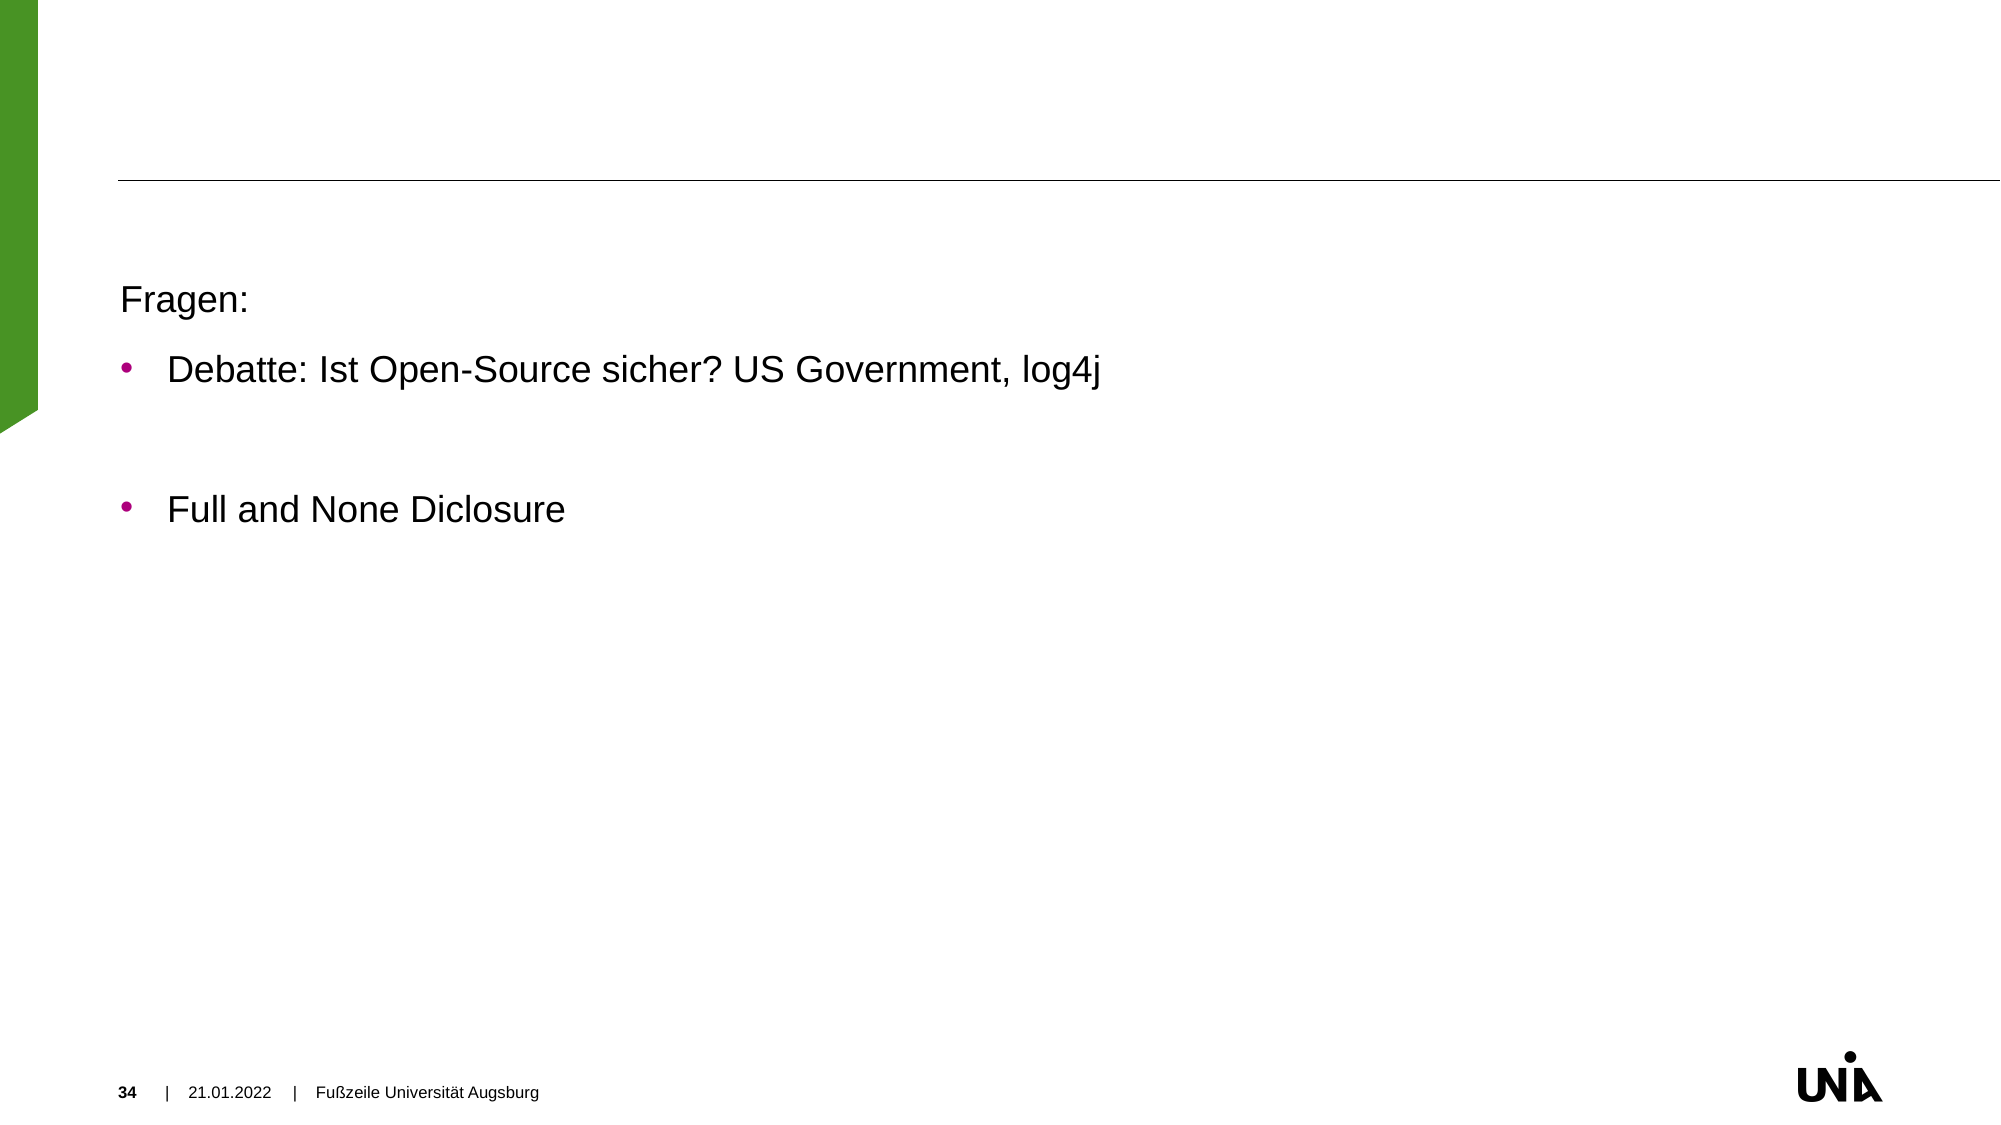

#

Fragen:
Debatte: Ist Open-Source sicher? US Government, log4j

Full and None Diclosure
34
|    21.01.2022
|    Fußzeile Universität Augsburg